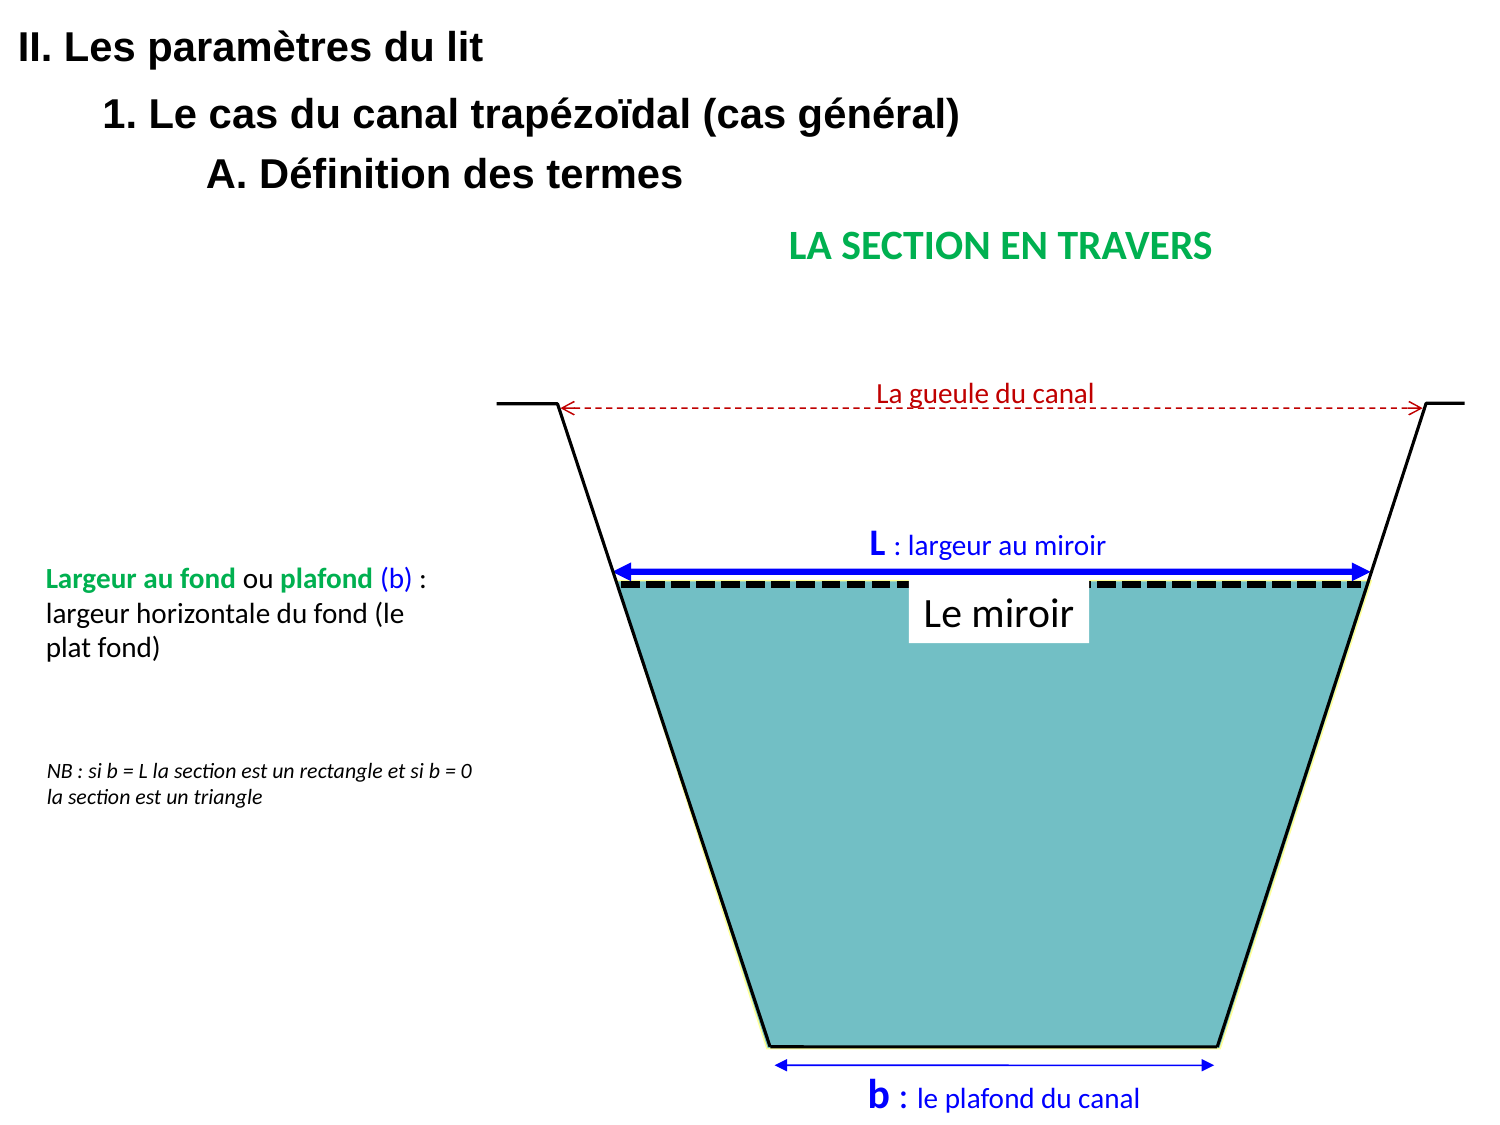

II. Les paramètres du lit
	1. Le cas du canal trapézoïdal (cas général)
	A. Définition des termes
LA SECTION EN TRAVERS
La gueule du canal

L : largeur au miroir
Largeur au fond ou plafond (b) : largeur horizontale du fond (le plat fond)

Le miroir

NB : si b = L la section est un rectangle et si b = 0 la section est un triangle
b : le plafond du canal